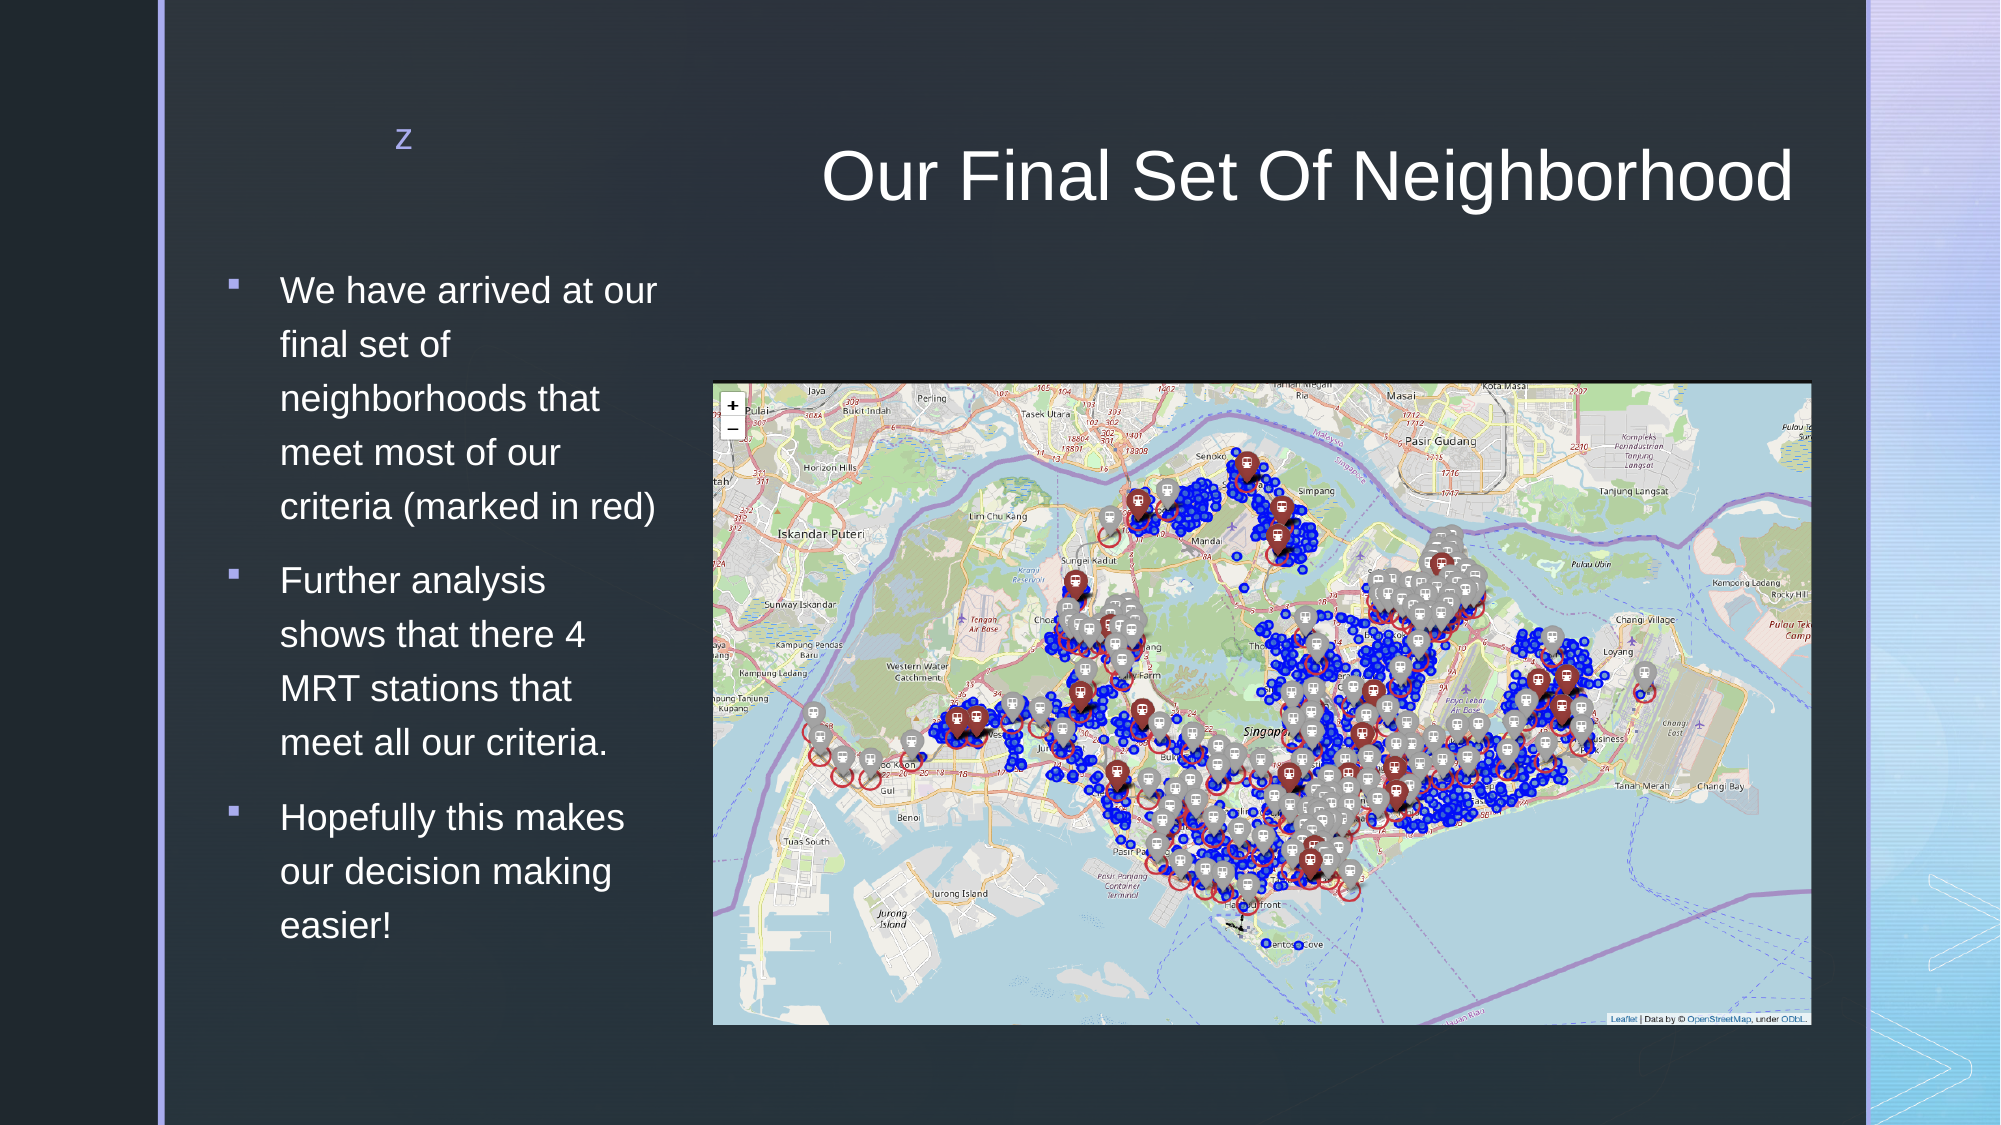

# Our Final Set Of Neighborhood
We have arrived at our final set of neighborhoods that meet most of our criteria (marked in red)
Further analysis shows that there 4 MRT stations that meet all our criteria.
Hopefully this makes our decision making easier!

### Chart: Average household size

| Category |
|---|